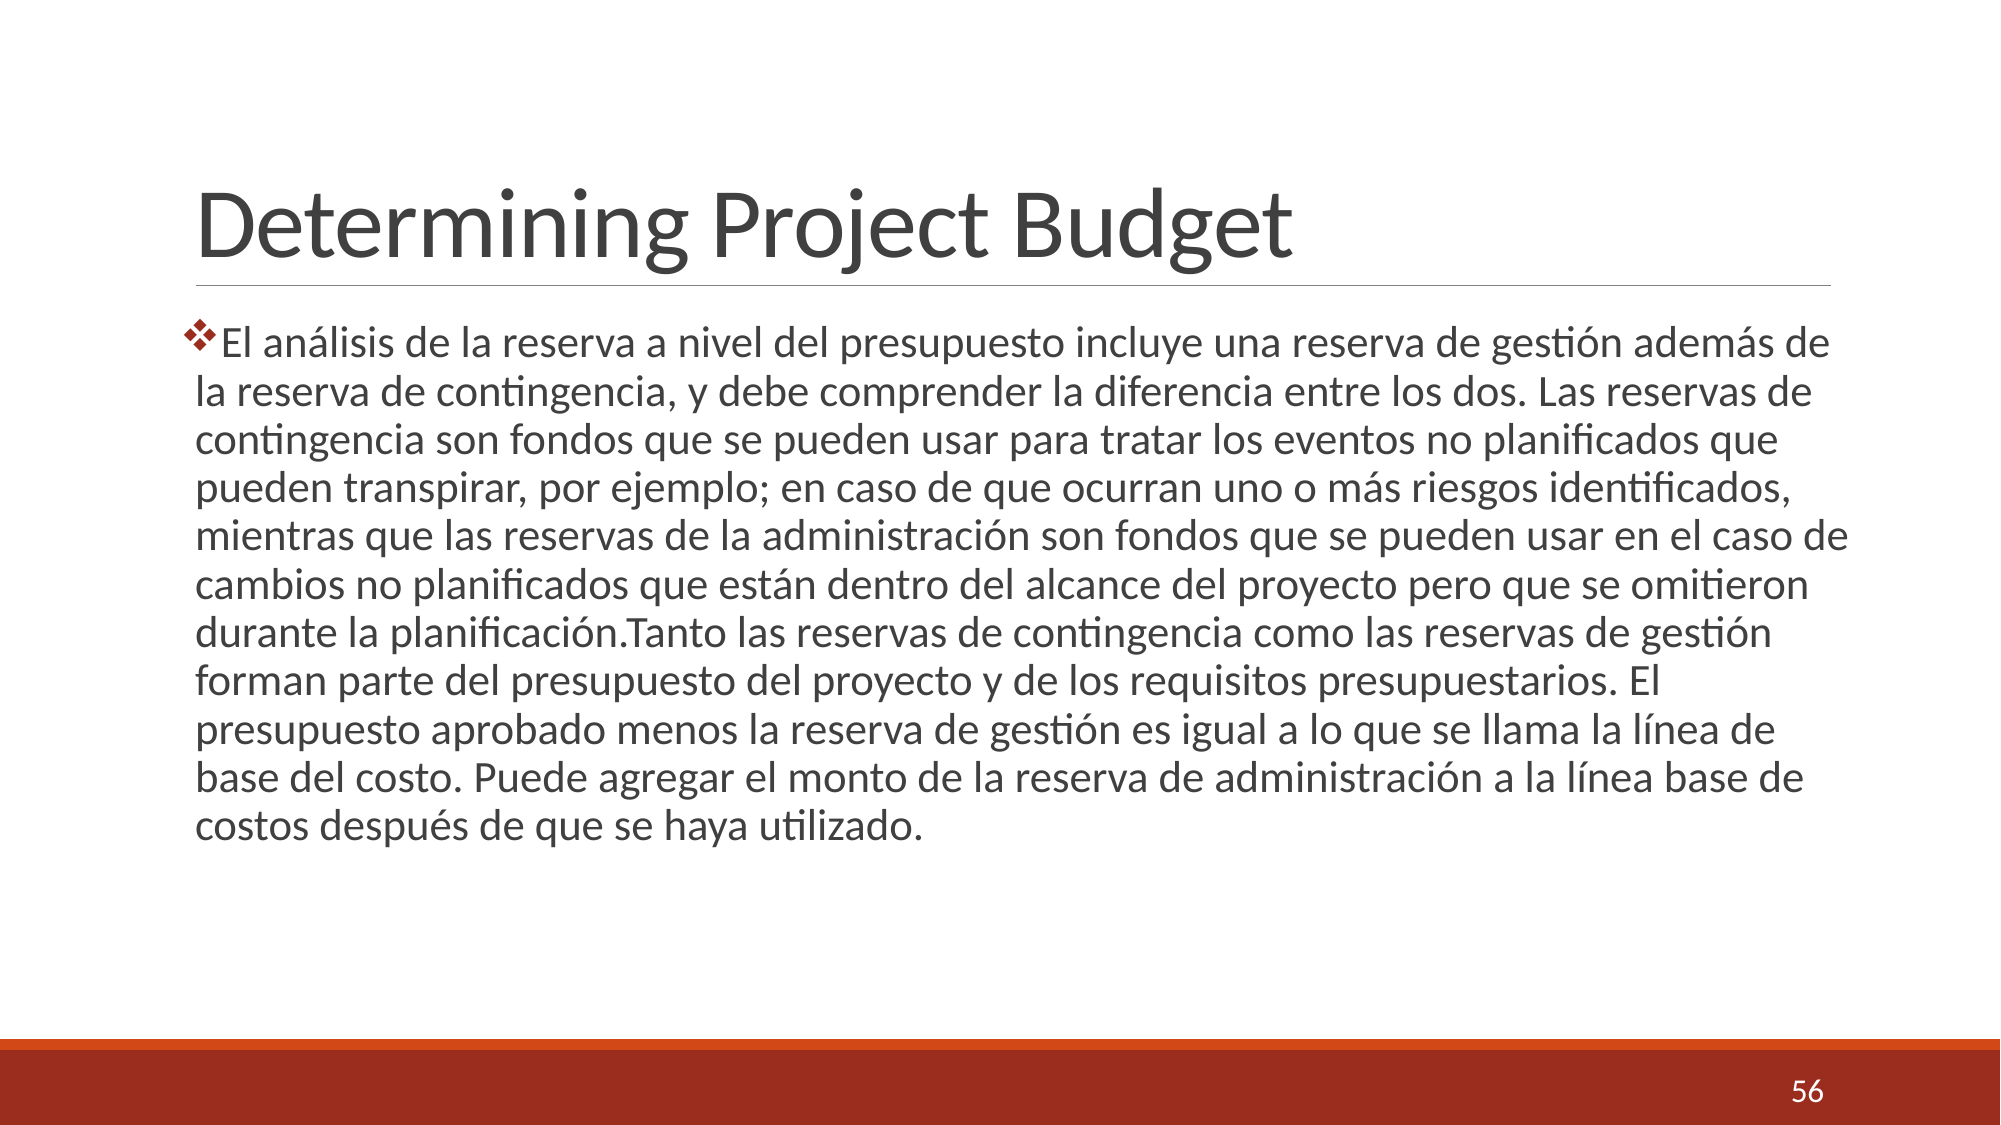

# Determining Project Budget
El análisis de la reserva a nivel del presupuesto incluye una reserva de gestión además de la reserva de contingencia, y debe comprender la diferencia entre los dos. Las reservas de contingencia son fondos que se pueden usar para tratar los eventos no planificados que pueden transpirar, por ejemplo; en caso de que ocurran uno o más riesgos identificados, mientras que las reservas de la administración son fondos que se pueden usar en el caso de cambios no planificados que están dentro del alcance del proyecto pero que se omitieron durante la planificación.Tanto las reservas de contingencia como las reservas de gestión forman parte del presupuesto del proyecto y de los requisitos presupuestarios. El presupuesto aprobado menos la reserva de gestión es igual a lo que se llama la línea de base del costo. Puede agregar el monto de la reserva de administración a la línea base de costos después de que se haya utilizado.
56